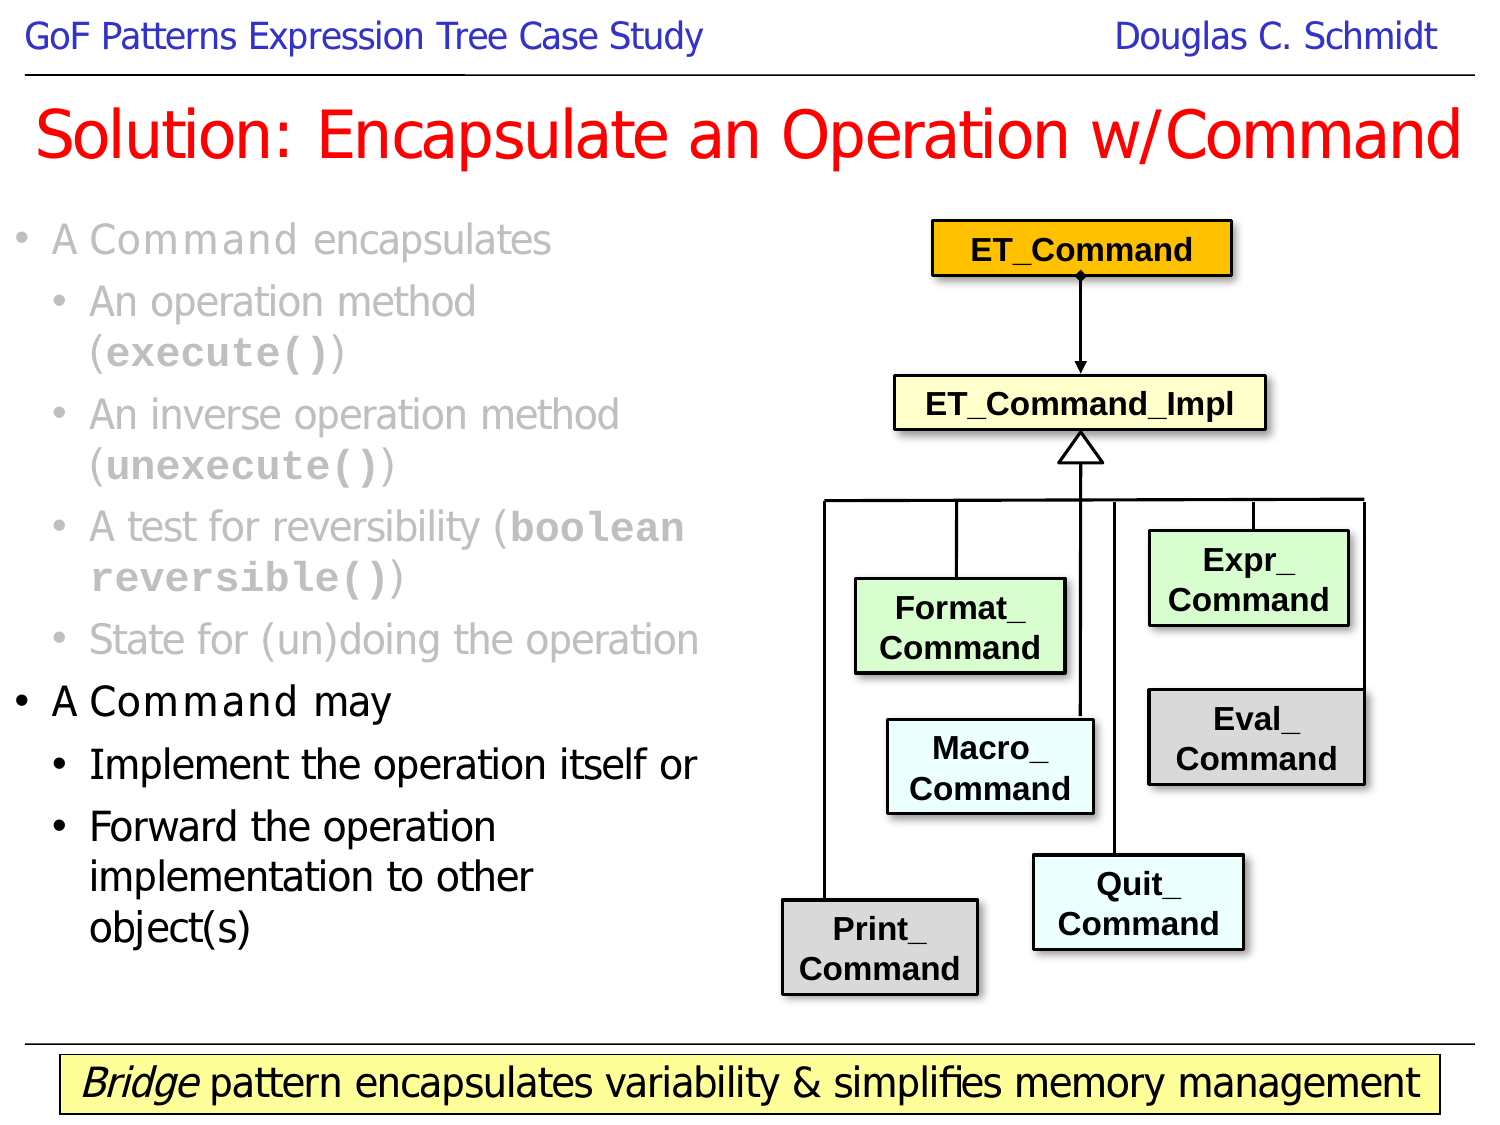

# Solution: Encapsulate an Operation w/Command
A Command encapsulates
An operation method (execute())
An inverse operation method (unexecute())
A test for reversibility (boolean reversible())
State for (un)doing the operation
A Command may
Implement the operation itself or
Forward the operation implementation to other object(s)

ET_Command
ET_Command_Impl

Expr_
Command
Format_
Command

Eval_
Command
Macro_
Command
Quit_
Command
Print_
Command

Bridge pattern encapsulates variability & simplifies memory management